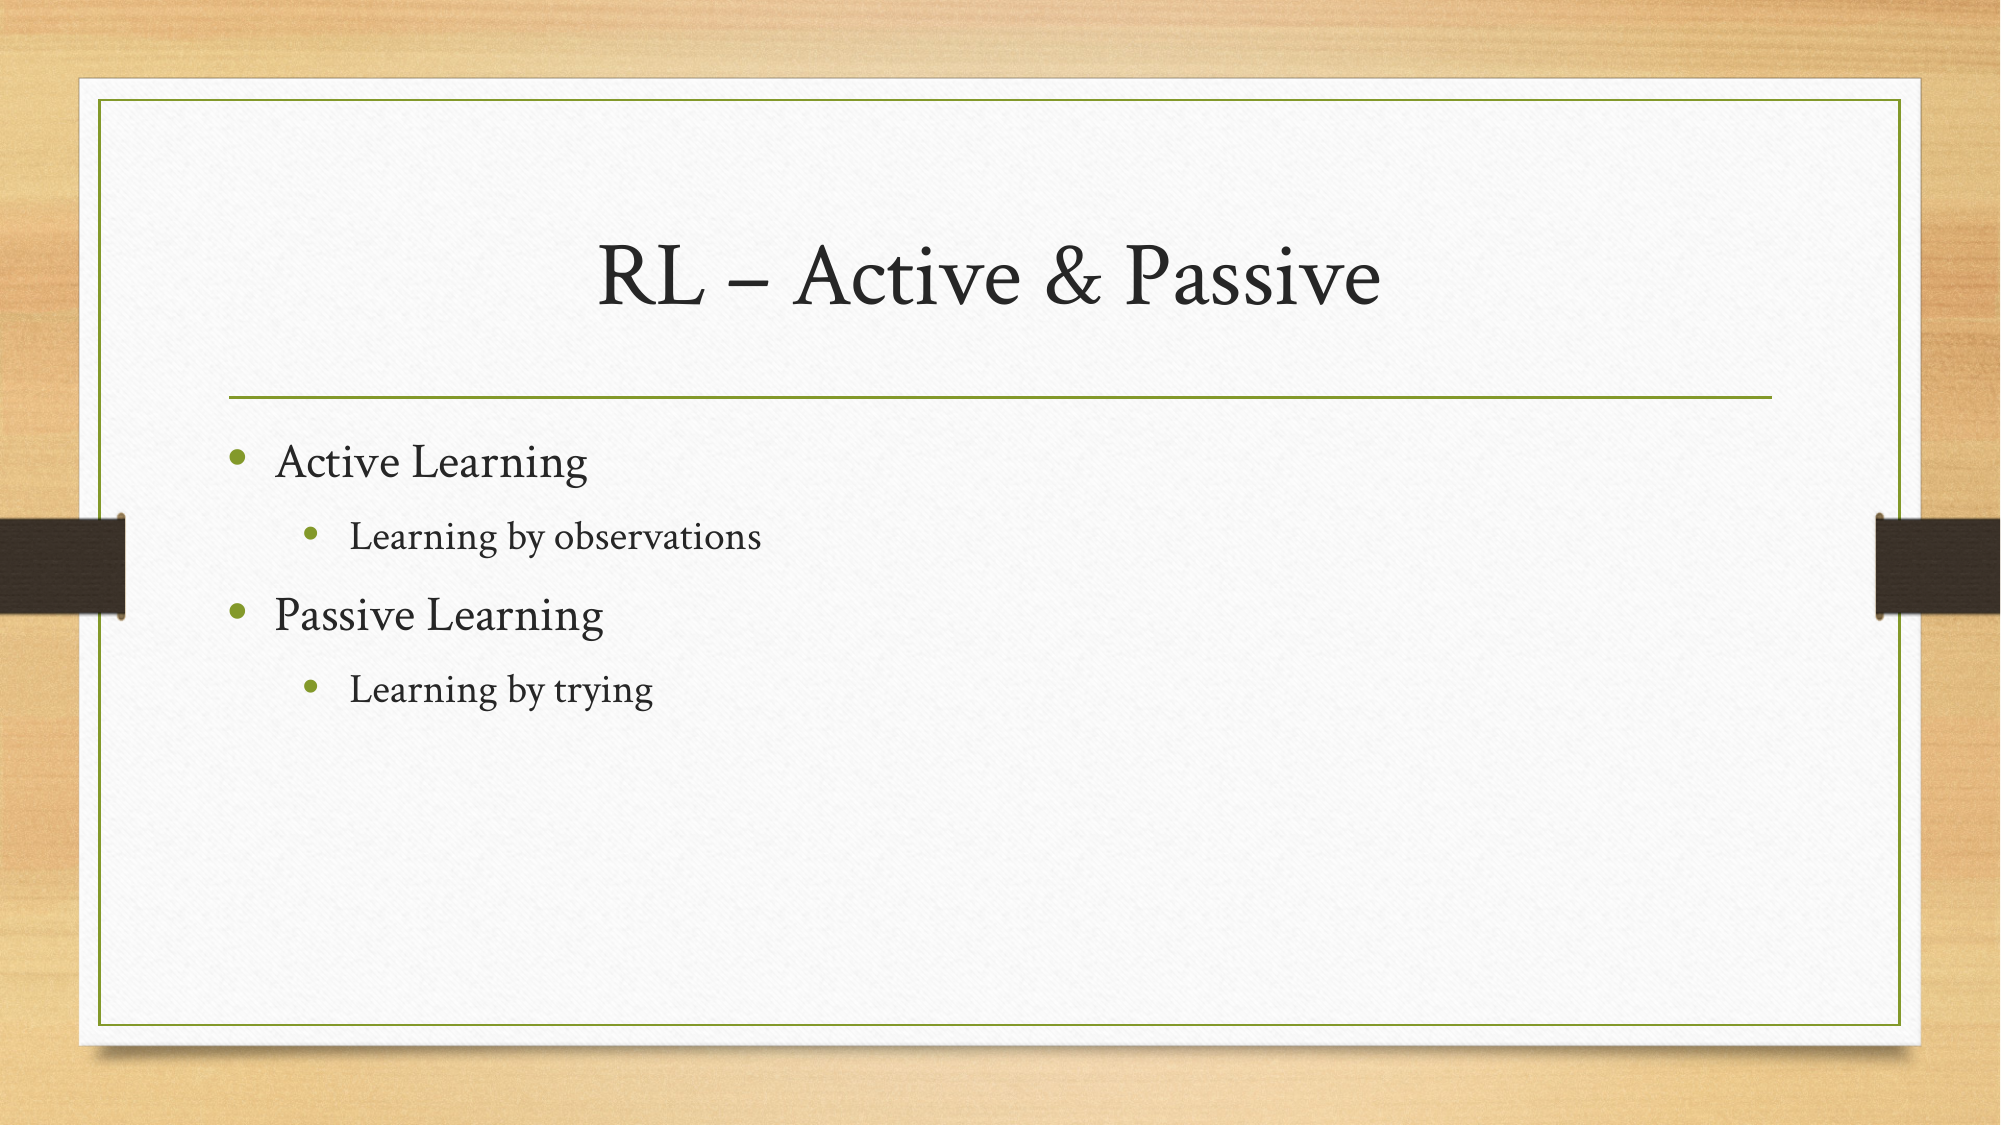

# RL – Active & Passive
Active Learning
Learning by observations
Passive Learning
Learning by trying